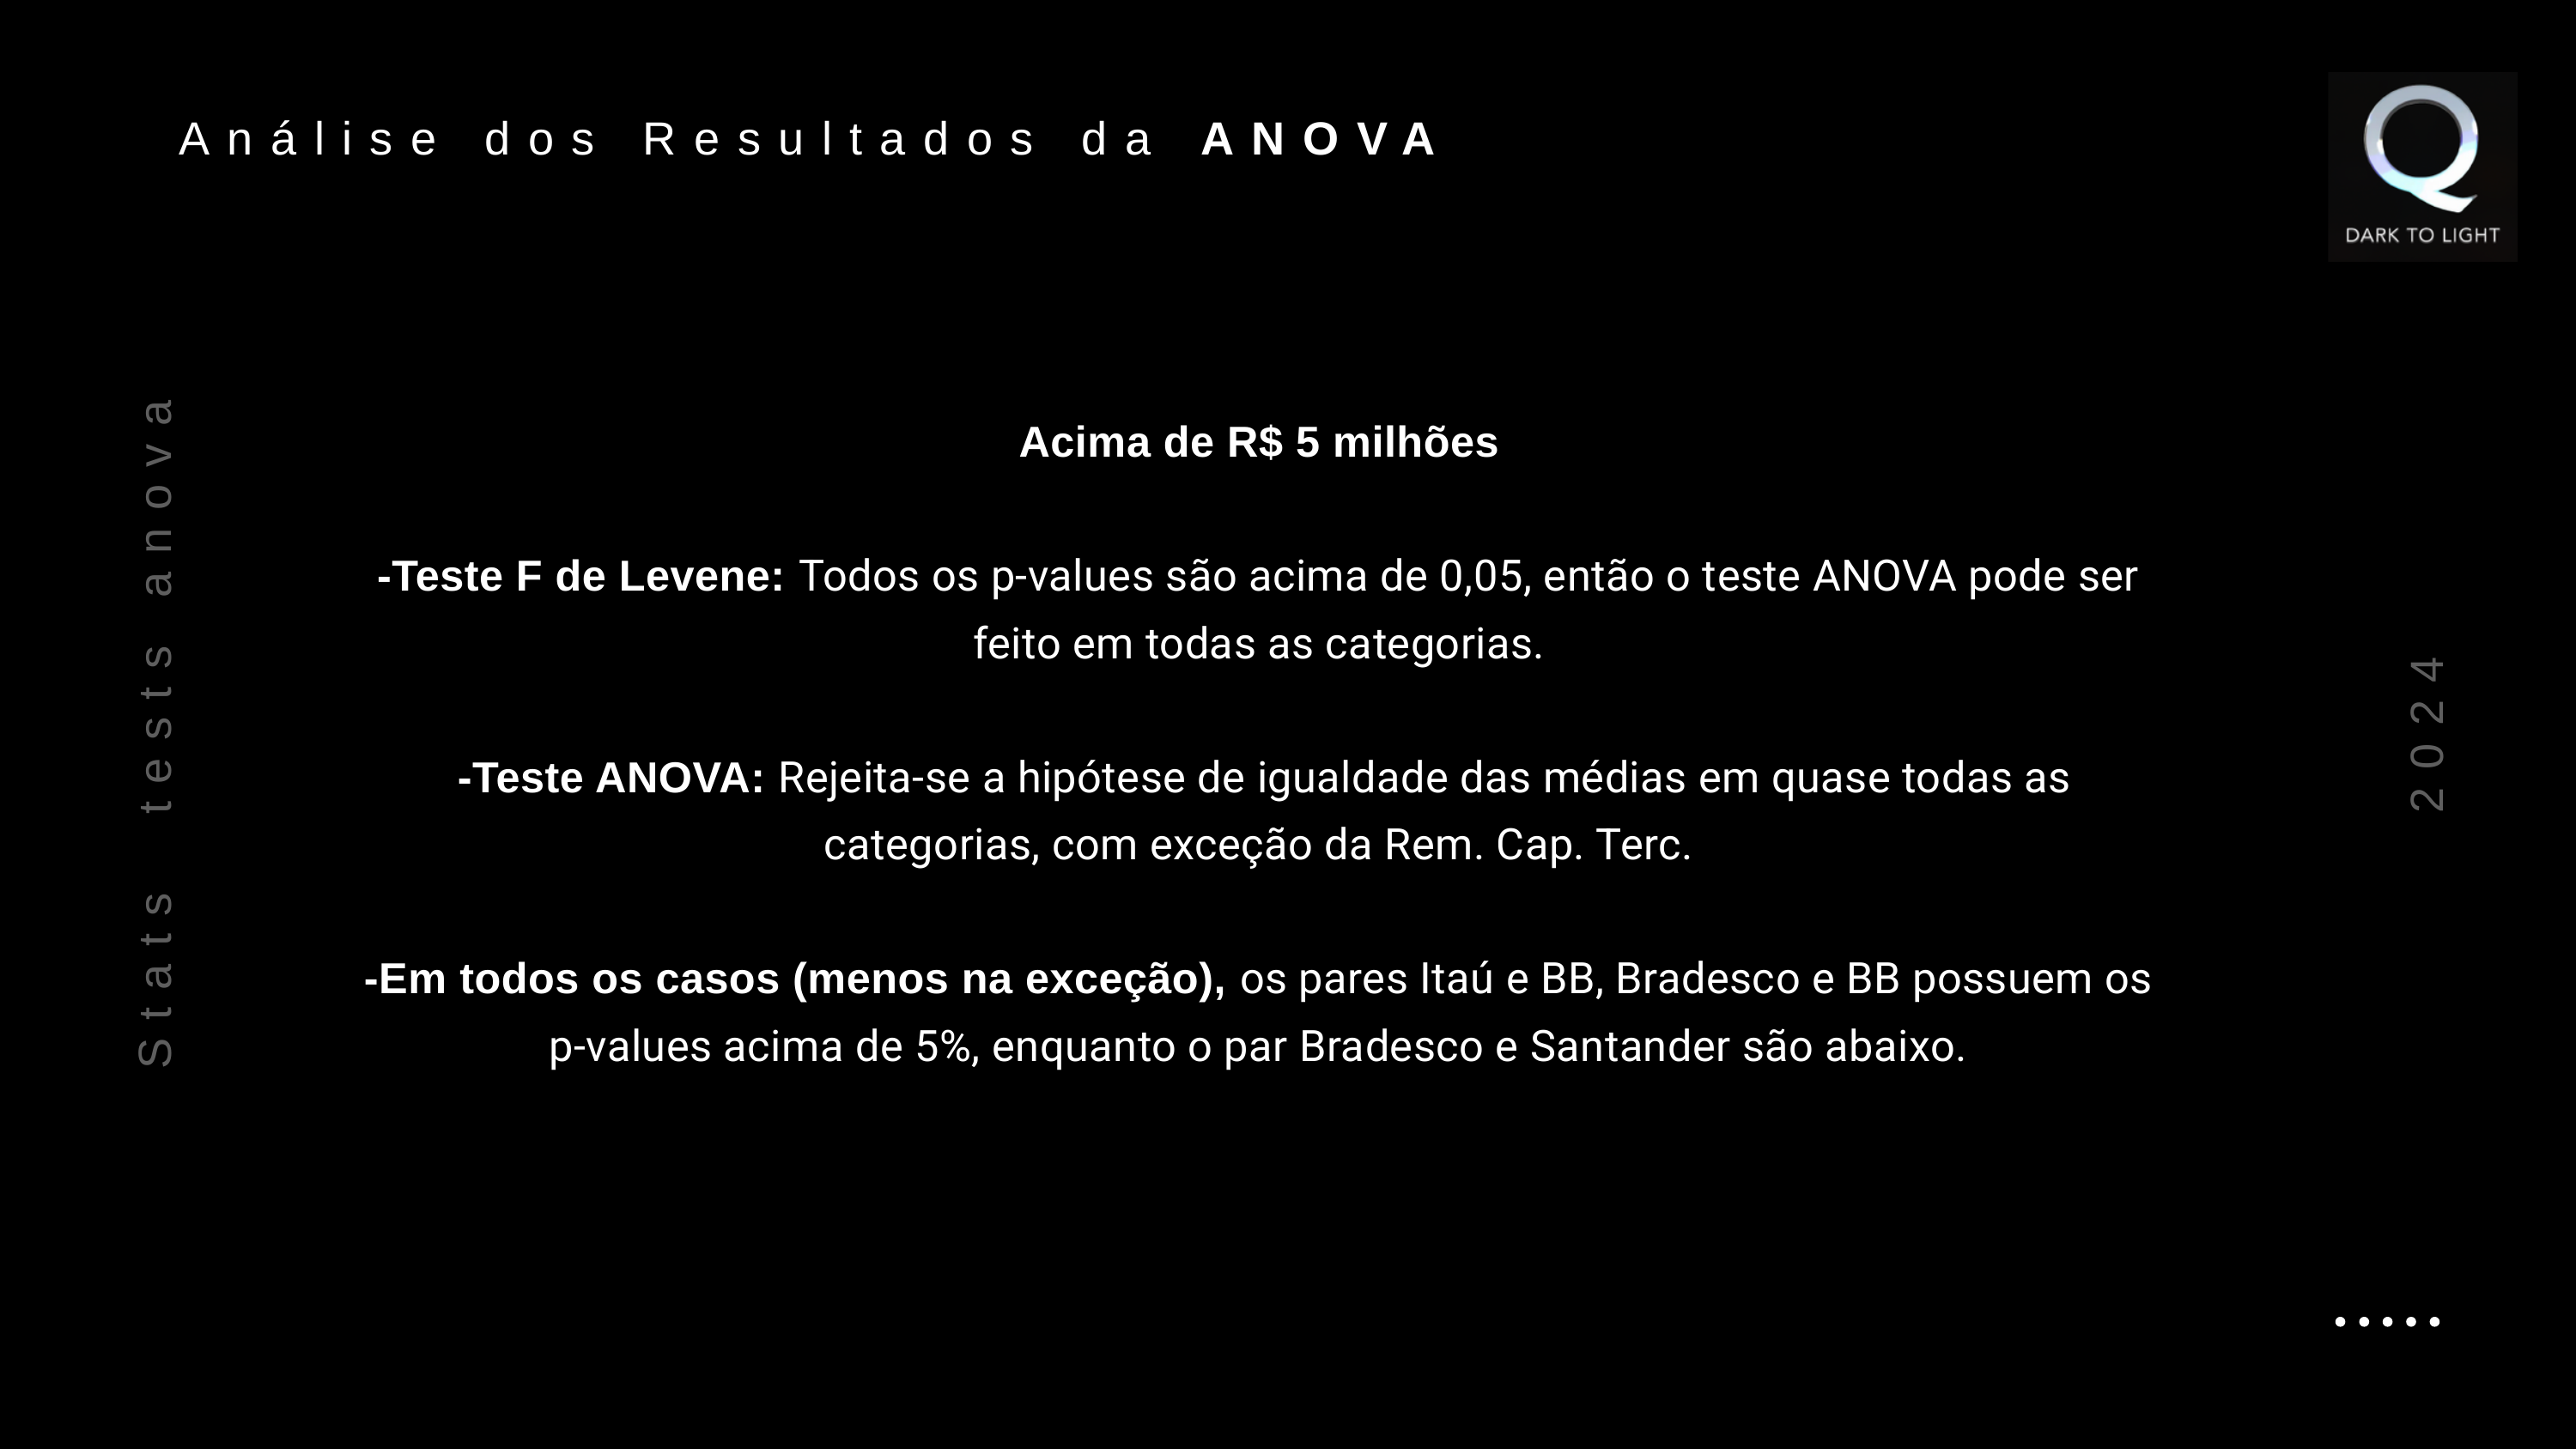

Análise dos Resultados da ANOVA

Acima de R$ 5 milhões

-Teste F de Levene: Todos os p-values são acima de 0,05, então o teste ANOVA pode ser feito em todas as categorias.

 -Teste ANOVA: Rejeita-se a hipótese de igualdade das médias em quase todas as categorias, com exceção da Rem. Cap. Terc.

-Em todos os casos (menos na exceção), os pares Itaú e BB, Bradesco e BB possuem os p-values acima de 5%, enquanto o par Bradesco e Santander são abaixo.

Stats  tests anova
2024